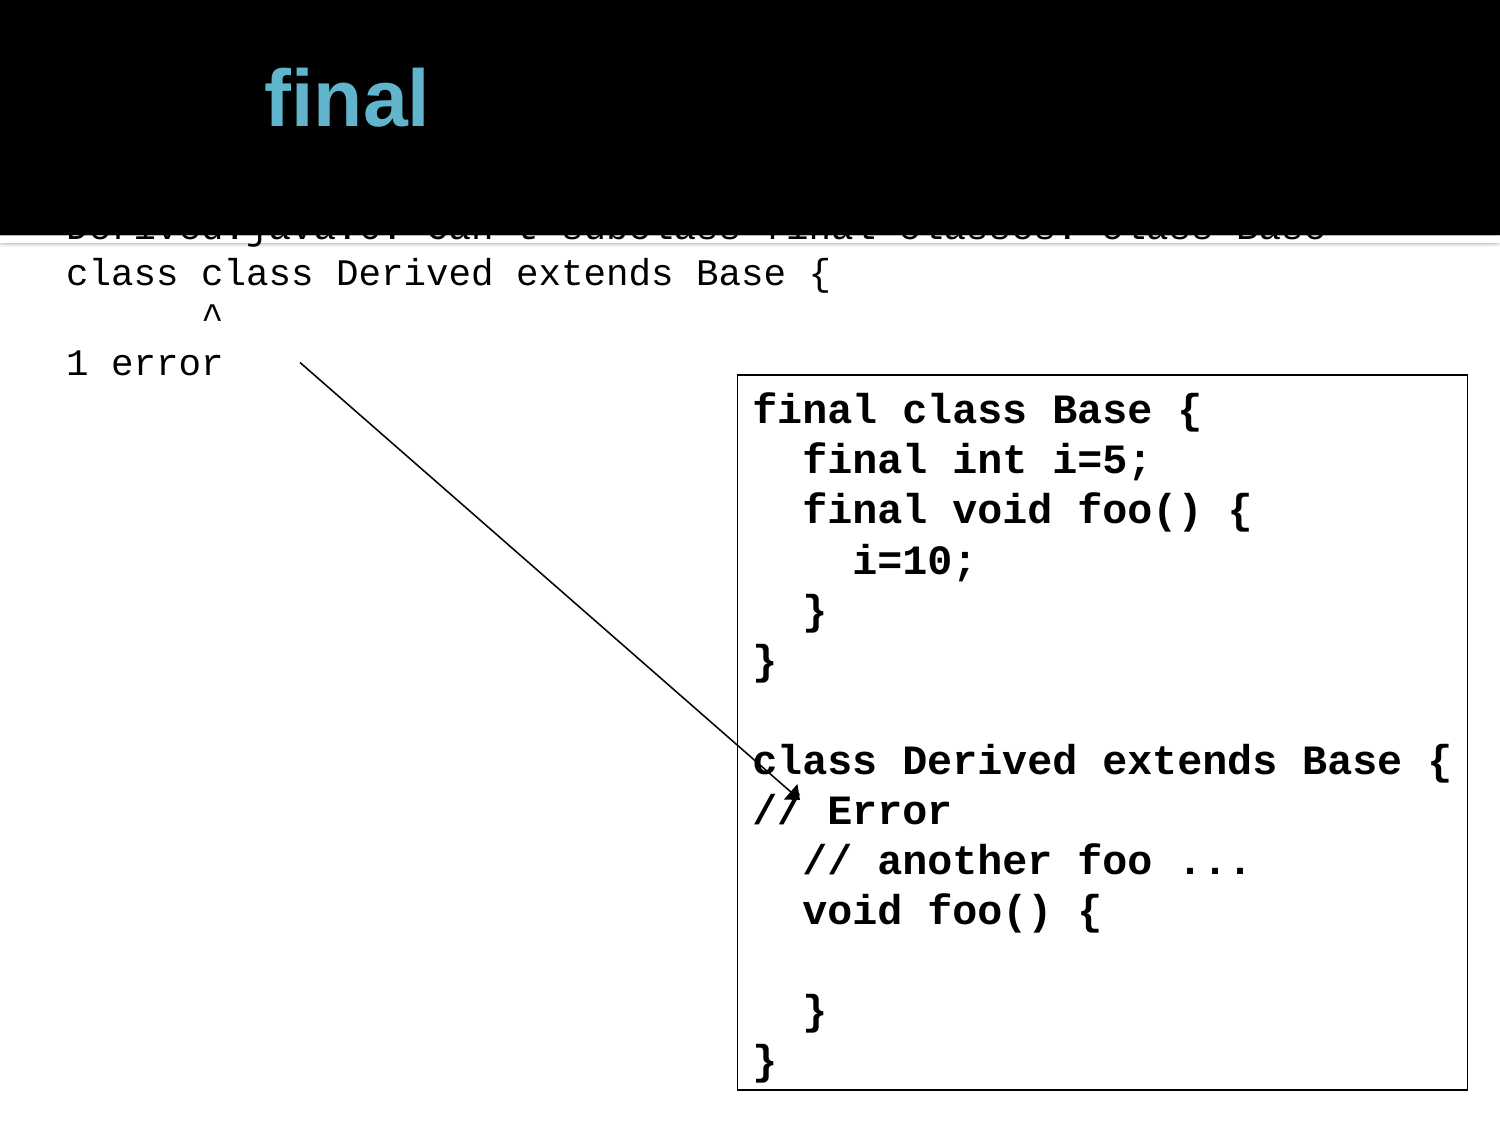

# final
Derived.java:6: Can't subclass final classes: class Base
class class Derived extends Base {
      ^
1 error

final class Base {
  final int i=5;
  final void foo() {
    i=10;
  }
}

class Derived extends Base { // Error
  // another foo ...
  void foo() {

  }
}